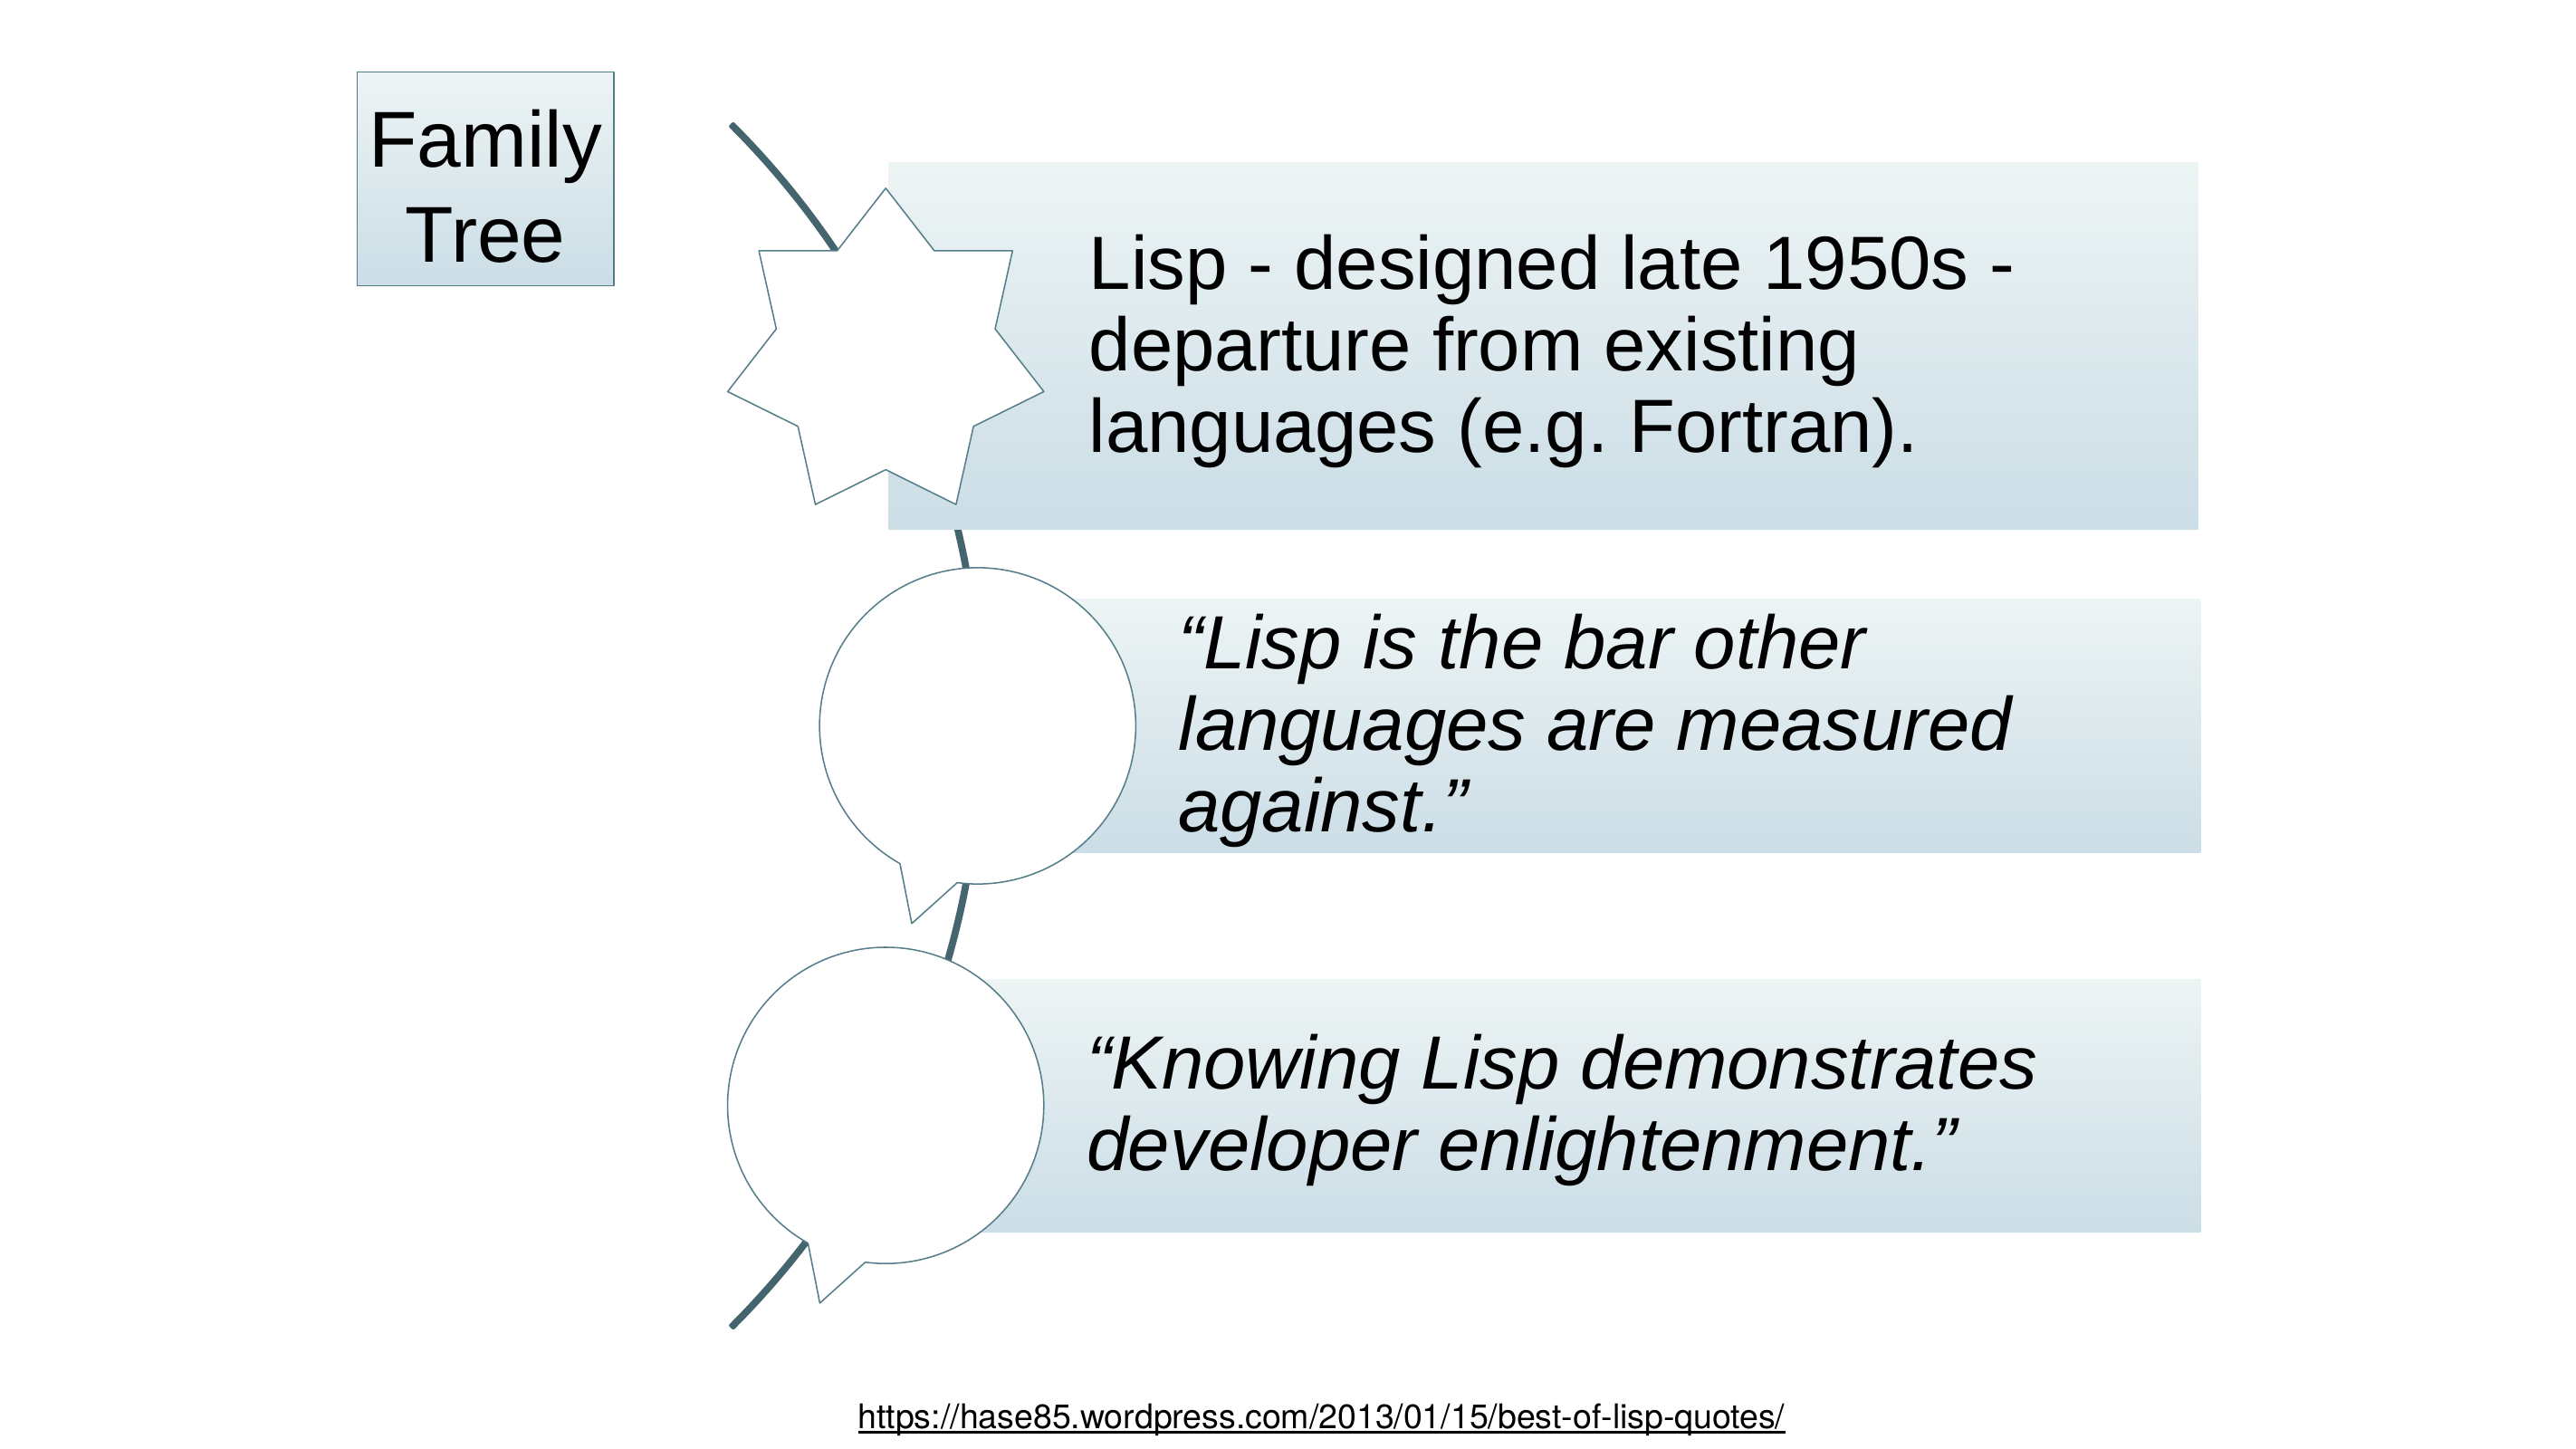

Family Tree
Lisp - designed late 1950s - departure from existing languages (e.g. Fortran).
“Lisp is the bar other languages are measured against.”
“Knowing Lisp demonstrates developer enlightenment.”
https://hase85.wordpress.com/2013/01/15/best-of-lisp-quotes/